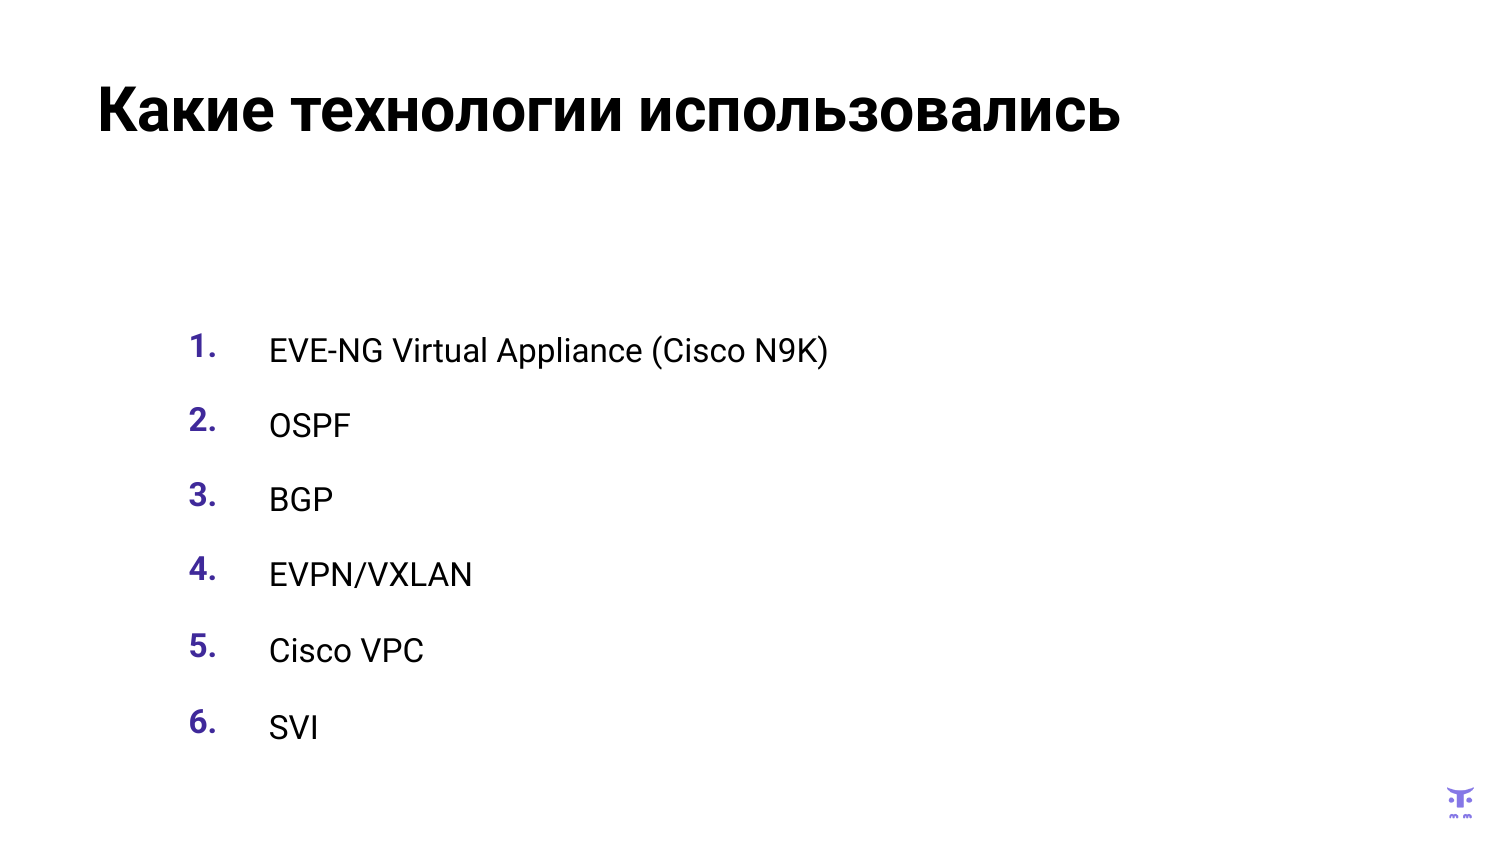

# Какие технологии использовались

| 1. | EVE-NG Virtual Appliance (Cisco N9K) |
| --- | --- |
| 2. | OSPF |
| 3. | BGP |
| 4. | EVPN/VXLAN |
| 5. | Cisco VPC |
| 6. | SVI |
|  |  |